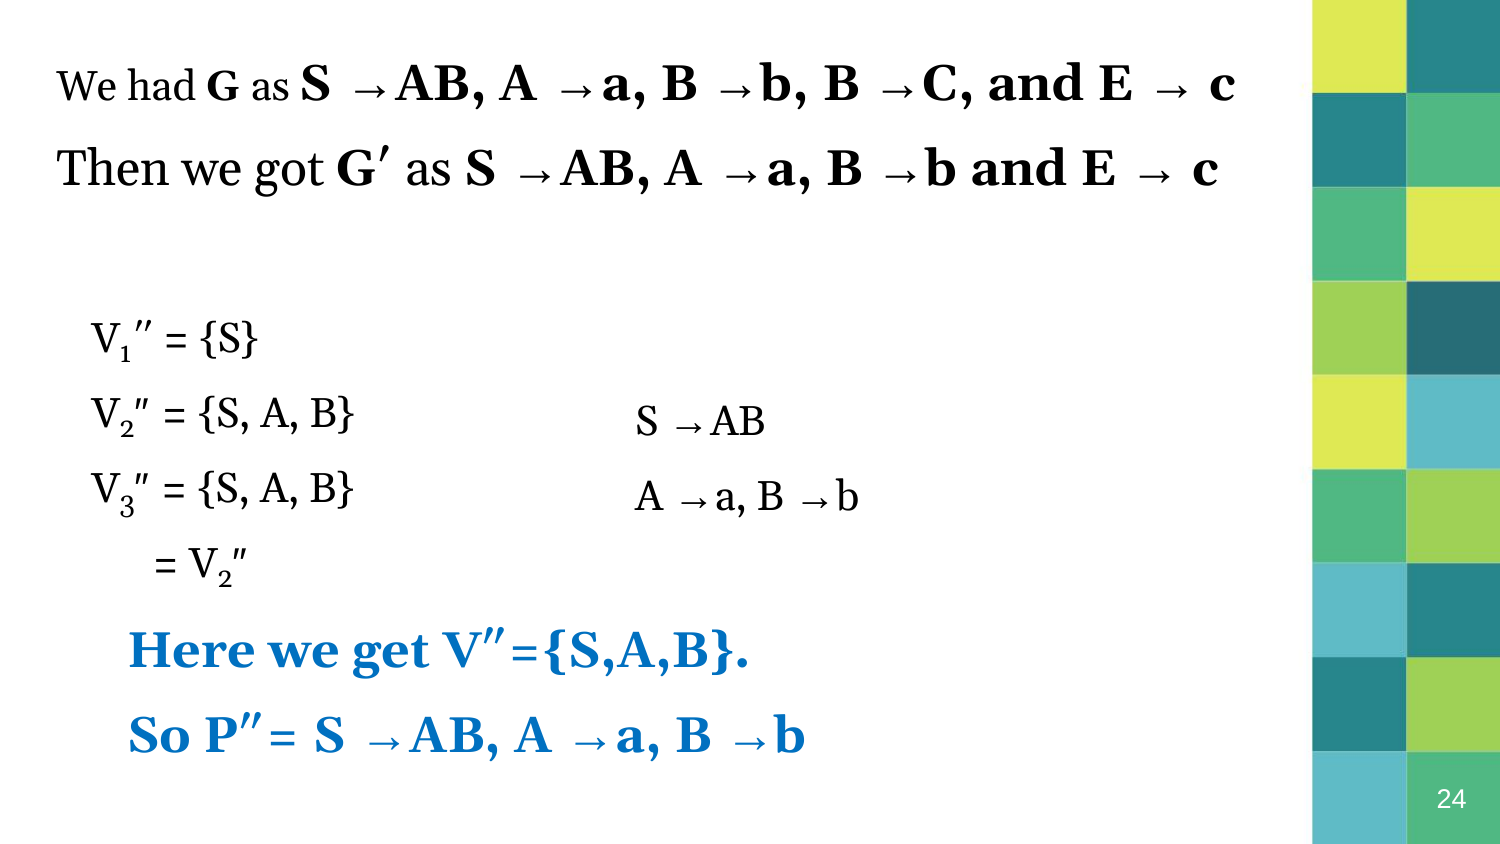

We had G as S →AB, A →a, B →b, B →C, and E → c
Then we got G′ as S →AB, A →a, B →b and E → c
V ″ = {S}
1
V ″ = {S, A, B}
S →AB
2
V ″ = {S, A, B}
A →a, B →b
3
= V ″
2
Here we get V″={S,A,B}.
So P″= S →AB, A →a, B →b
24
5/31/2021
Dr. Sandeep Rathor